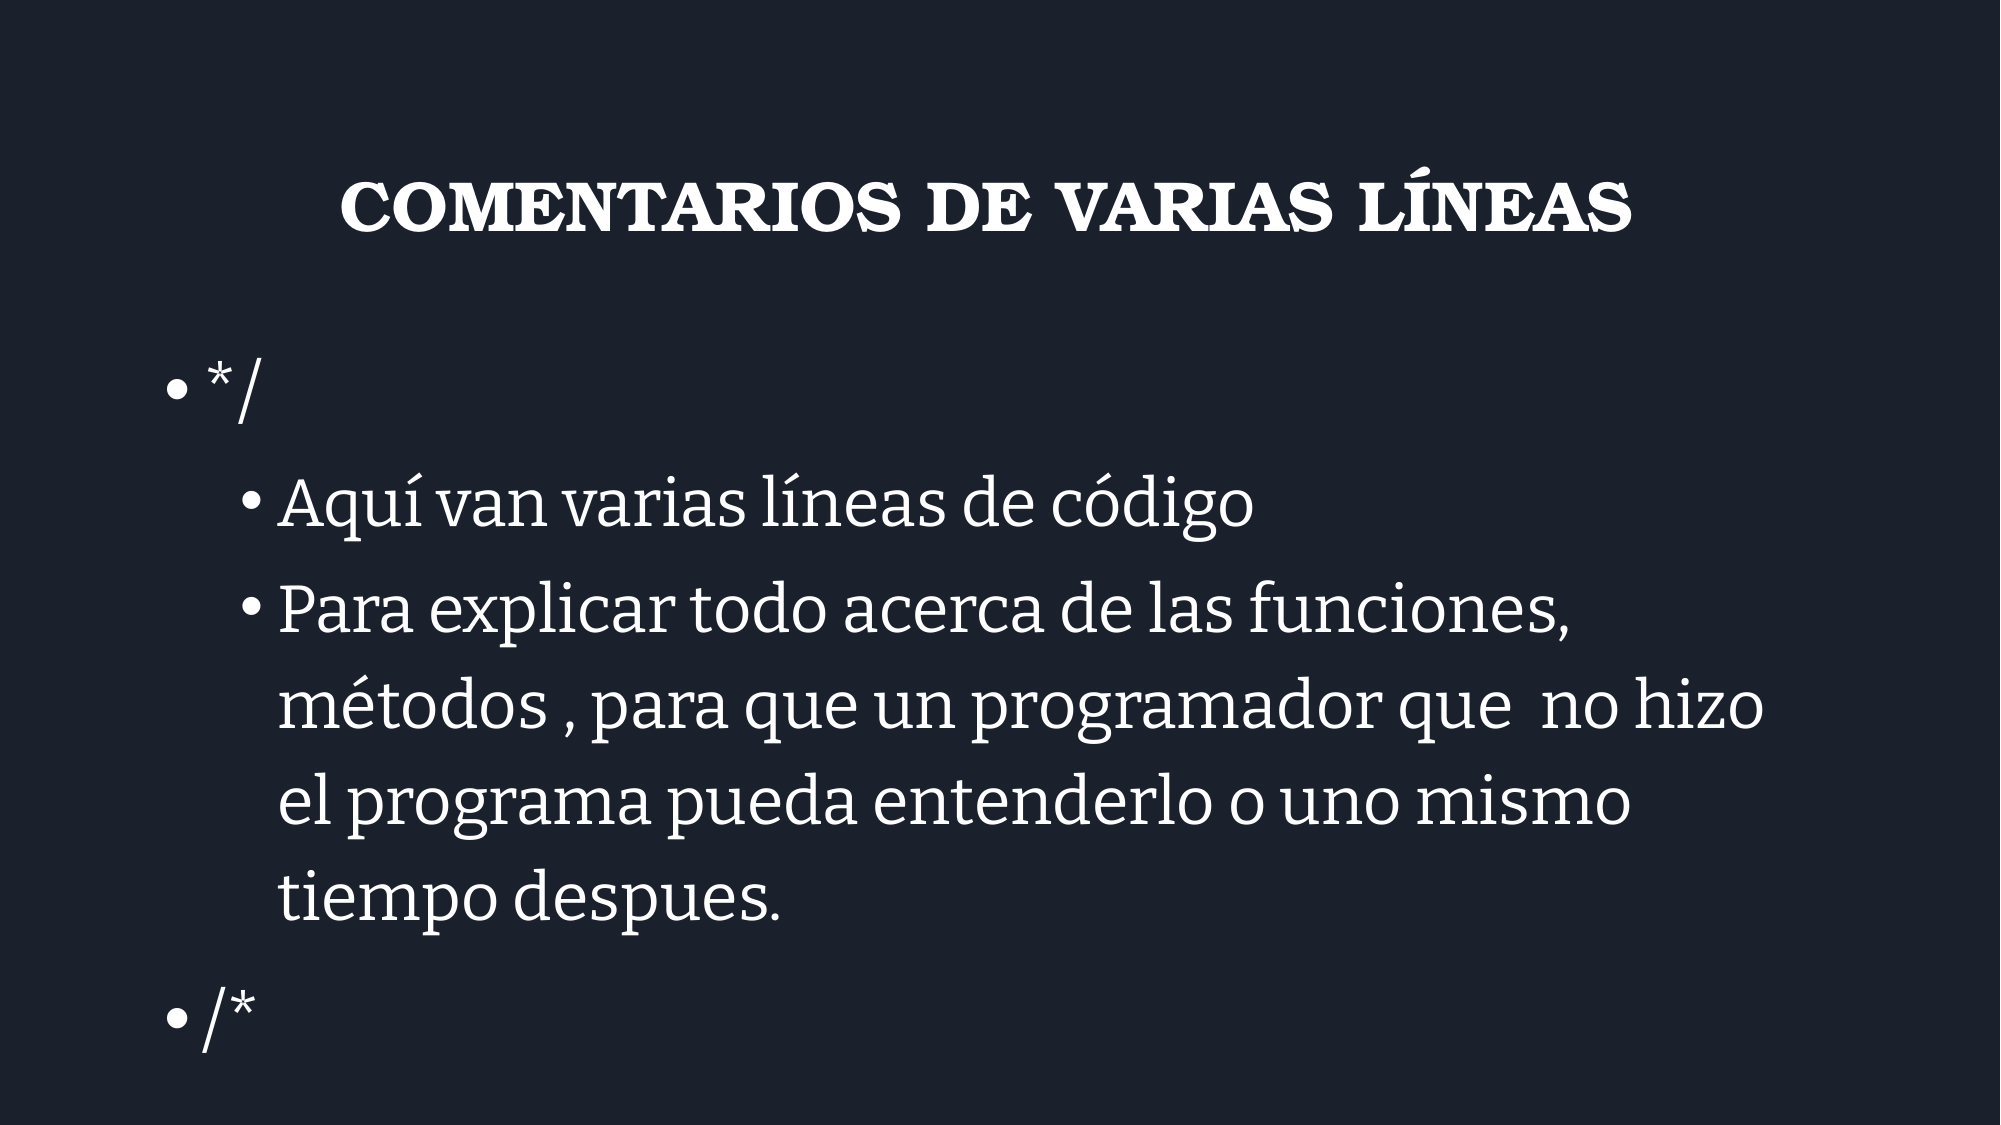

# COMENTARIOS DE VARIAS LÍNEAS
*/
Aquí van varias líneas de código
Para explicar todo acerca de las funciones, métodos , para que un programador que  no hizo el programa pueda entenderlo o uno mismo tiempo despues.
/*